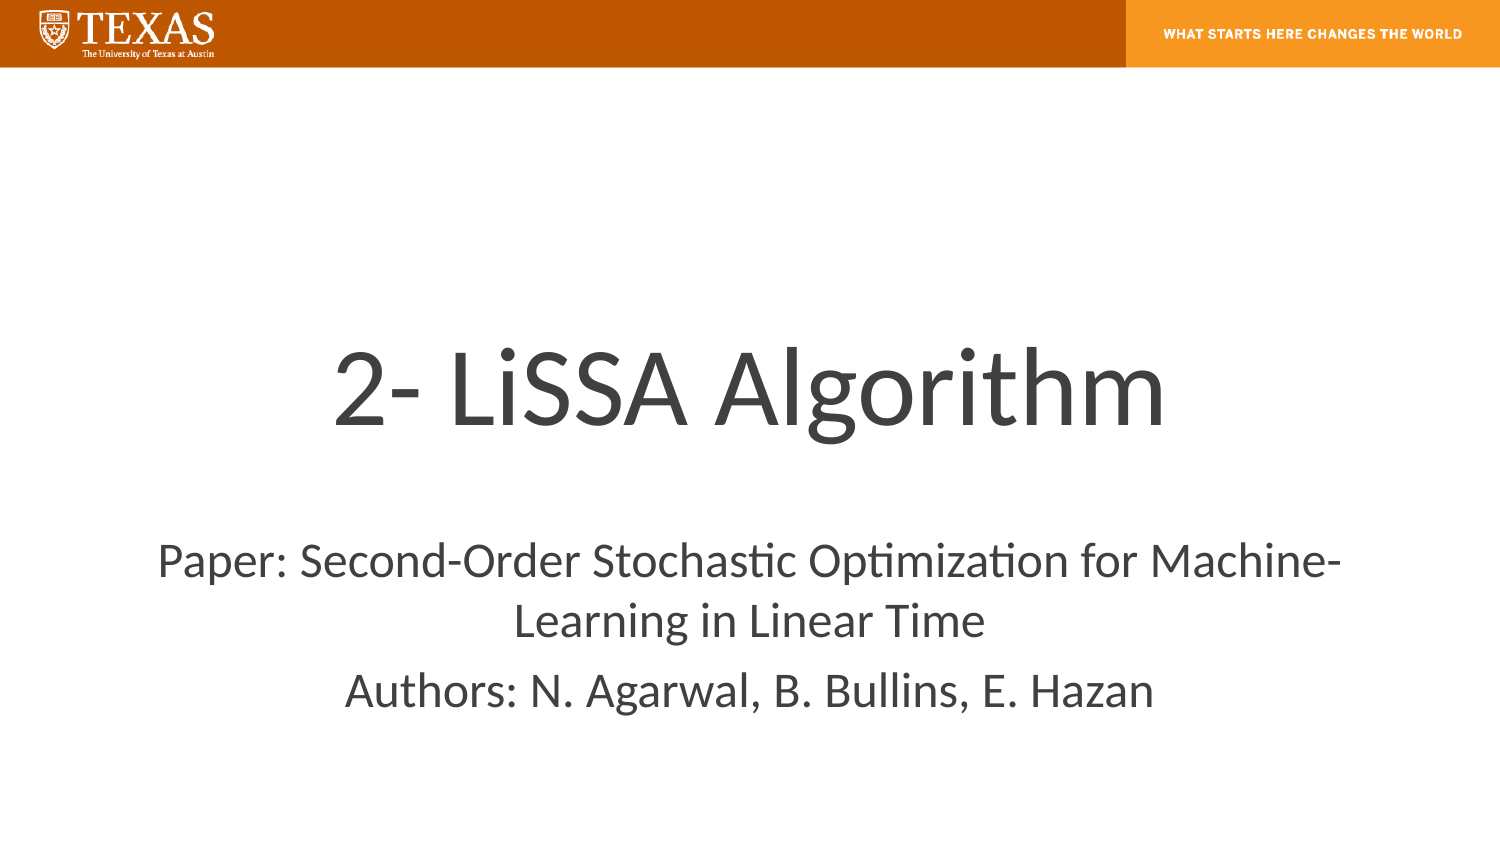

2- LiSSA Algorithm

Paper: Second-Order Stochastic Optimization for Machine-Learning in Linear Time
Authors: N. Agarwal, B. Bullins, E. Hazan